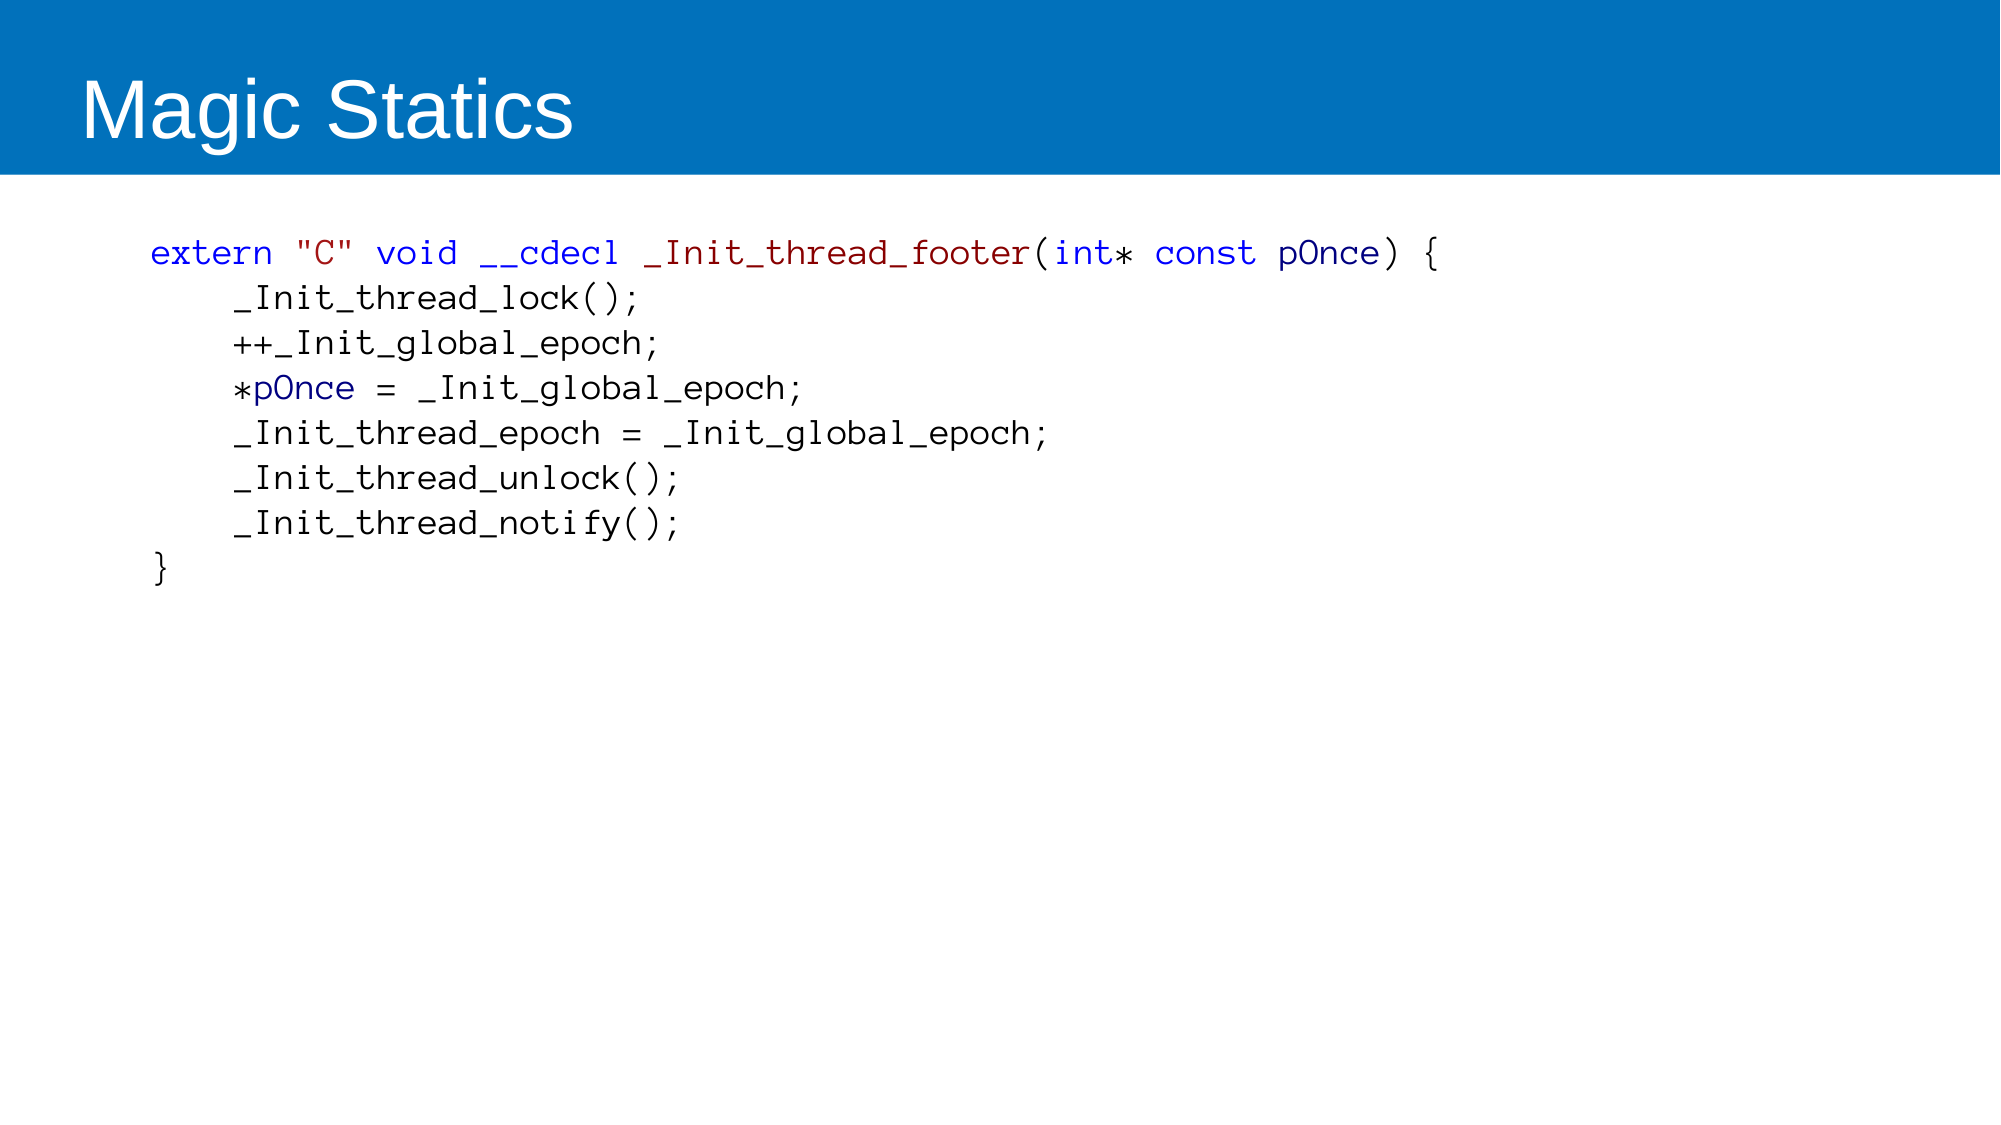

# Magic Statics
extern "C" void __cdecl _Init_thread_footer(int* const pOnce) {
    _Init_thread_lock();
    ++_Init_global_epoch;
    *pOnce = _Init_global_epoch;
    _Init_thread_epoch = _Init_global_epoch;
    _Init_thread_unlock();
    _Init_thread_notify();
}